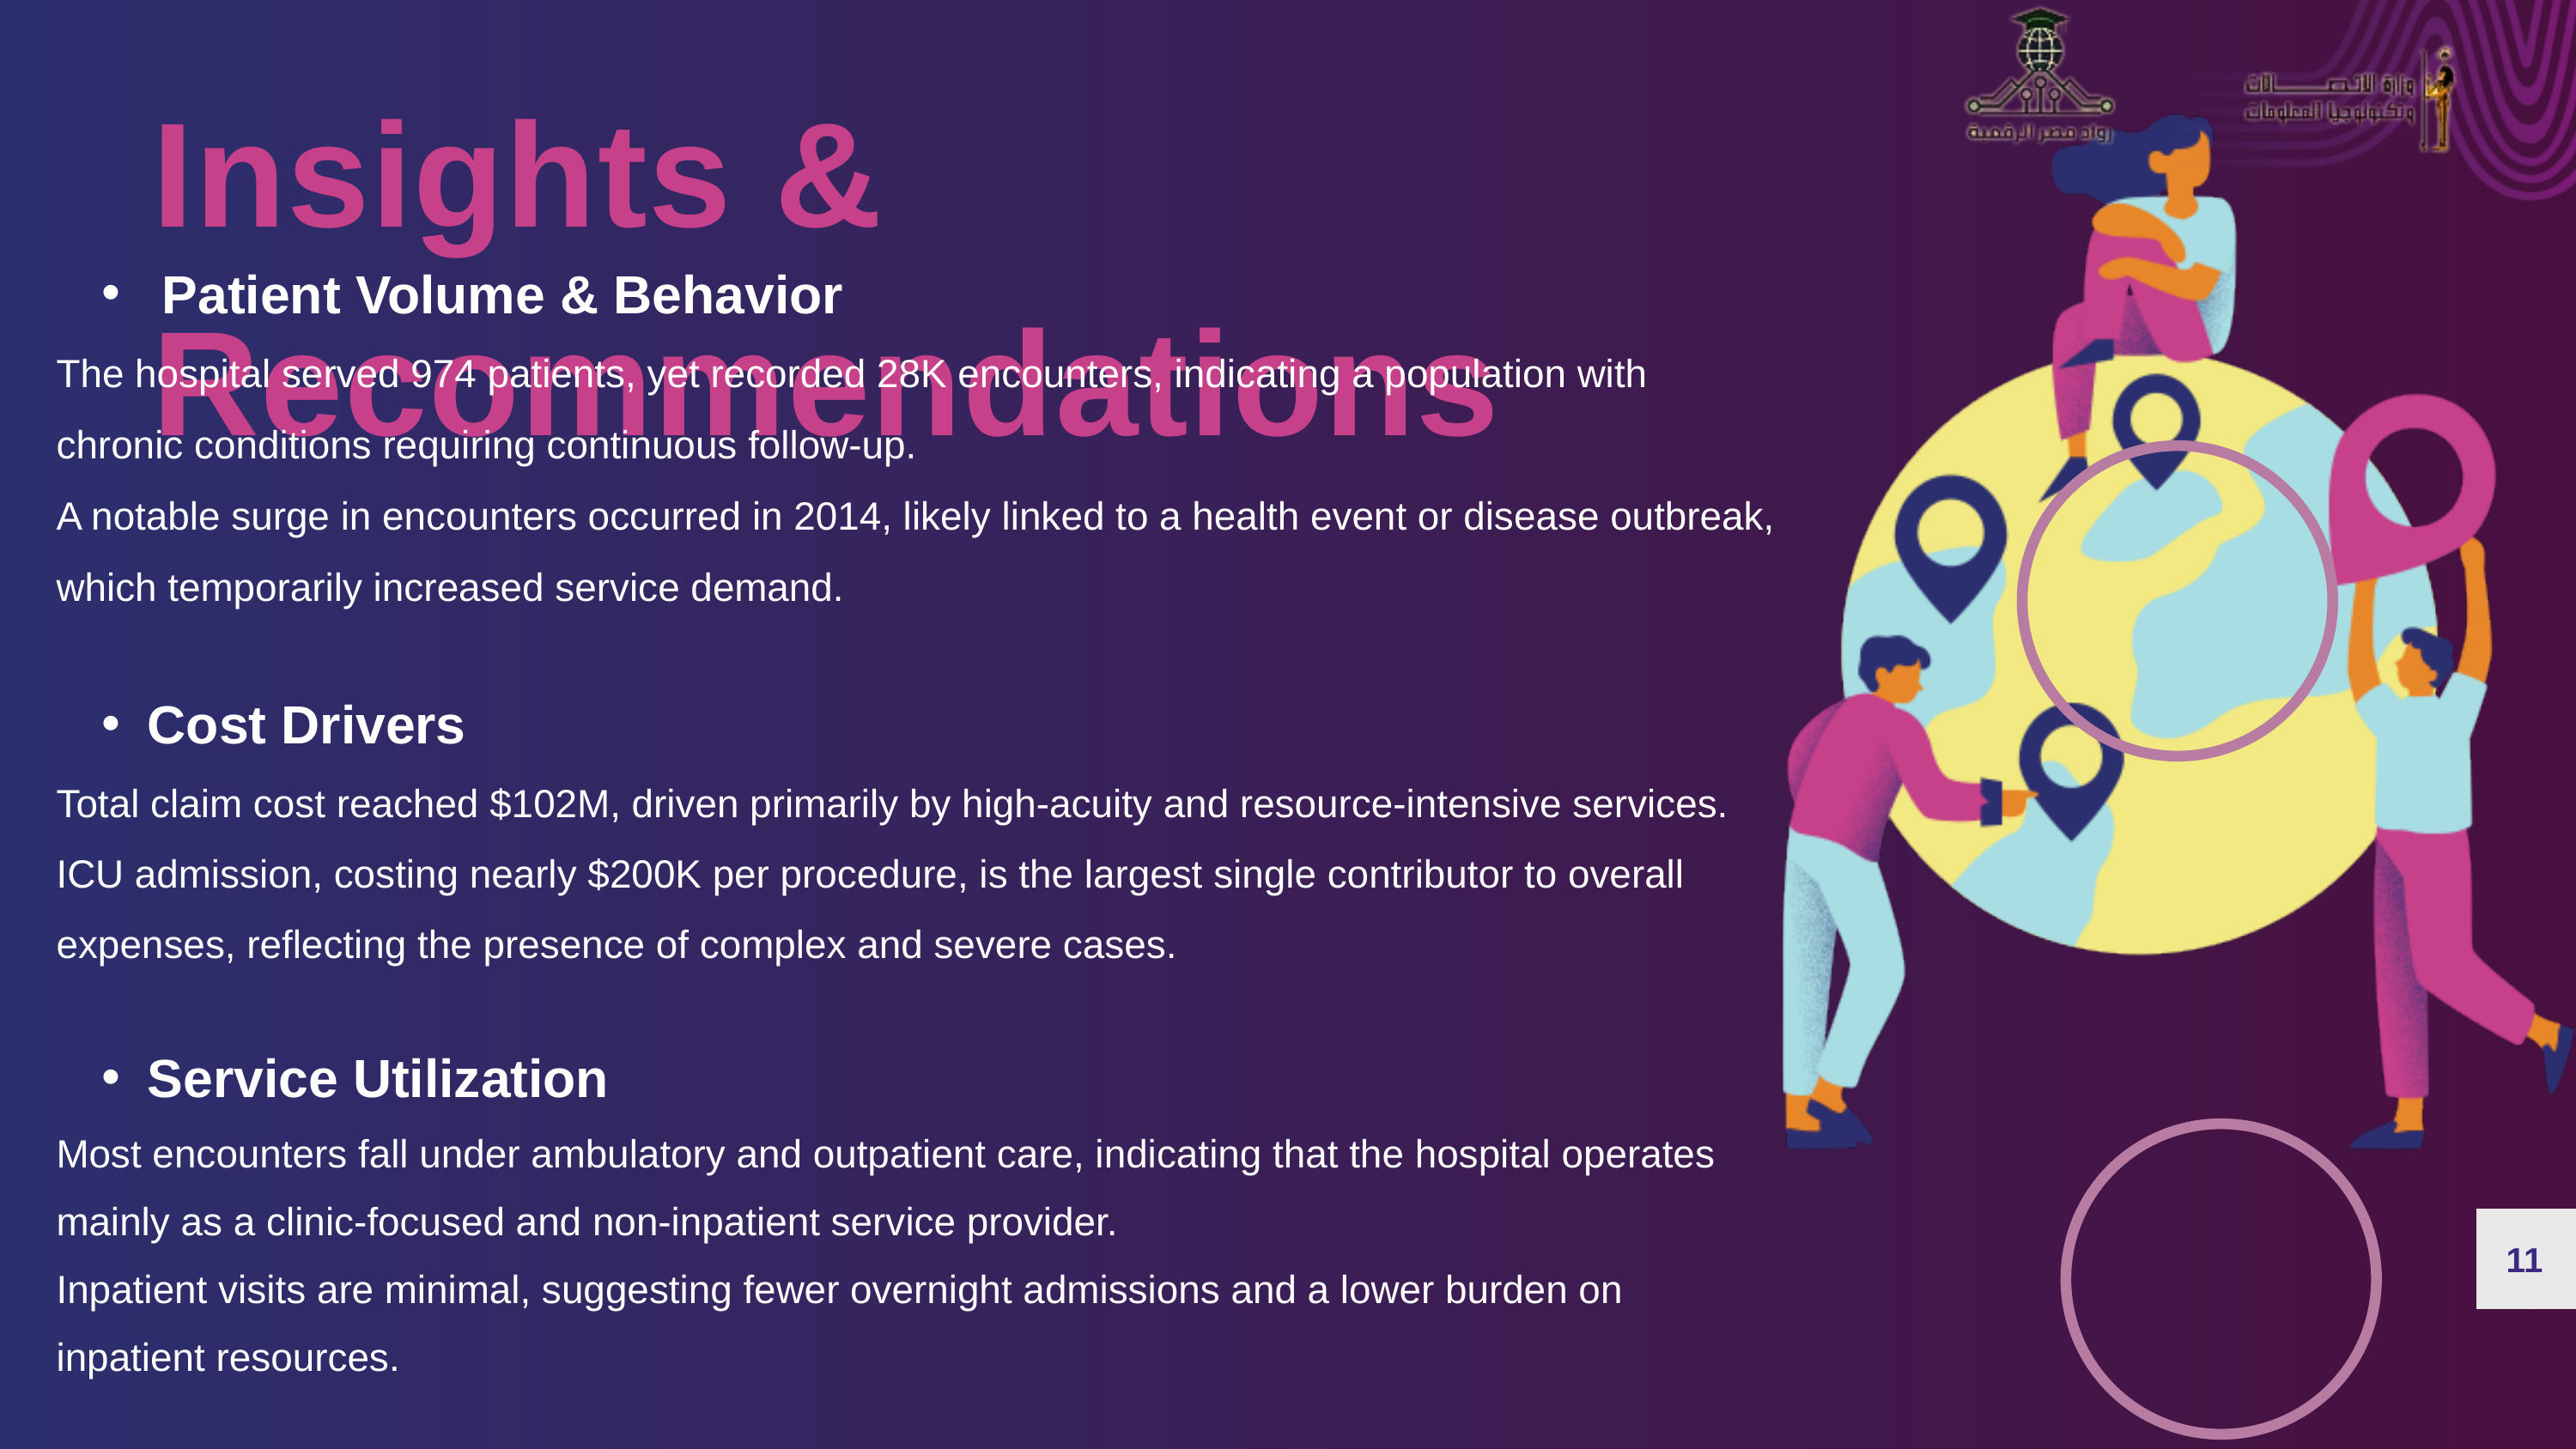

Insights & Recommendations

 Patient Volume & Behavior
The hospital served 974 patients, yet recorded 28K encounters, indicating a population with chronic conditions requiring continuous follow-up.
A notable surge in encounters occurred in 2014, likely linked to a health event or disease outbreak, which temporarily increased service demand.

Cost Drivers
Total claim cost reached $102M, driven primarily by high-acuity and resource-intensive services.
ICU admission, costing nearly $200K per procedure, is the largest single contributor to overall expenses, reflecting the presence of complex and severe cases.

Service Utilization
Most encounters fall under ambulatory and outpatient care, indicating that the hospital operates mainly as a clinic-focused and non-inpatient service provider.
Inpatient visits are minimal, suggesting fewer overnight admissions and a lower burden on inpatient resources.

11